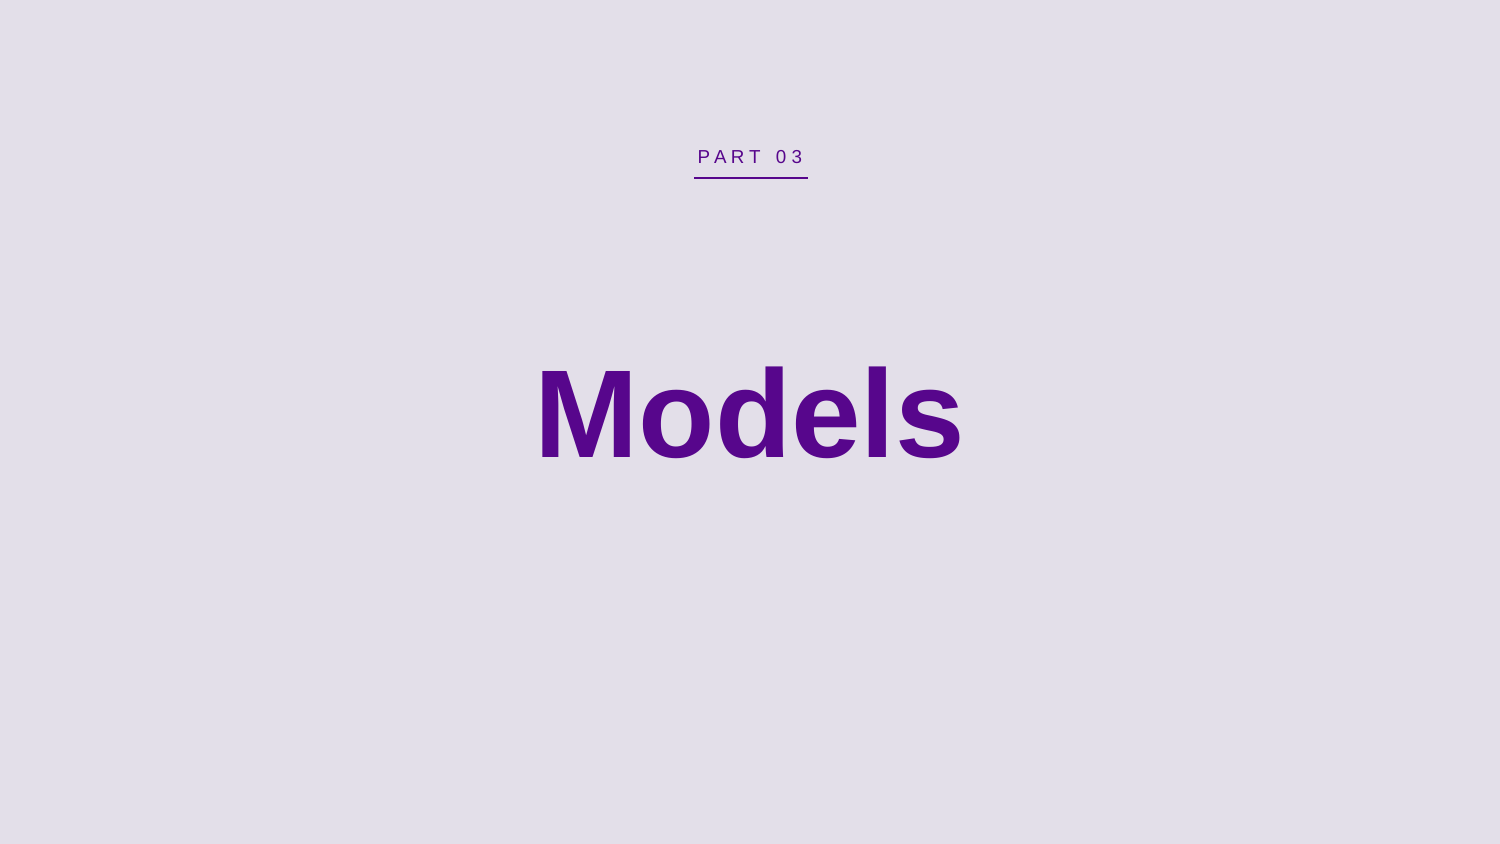

P A R T   0 3
# Models